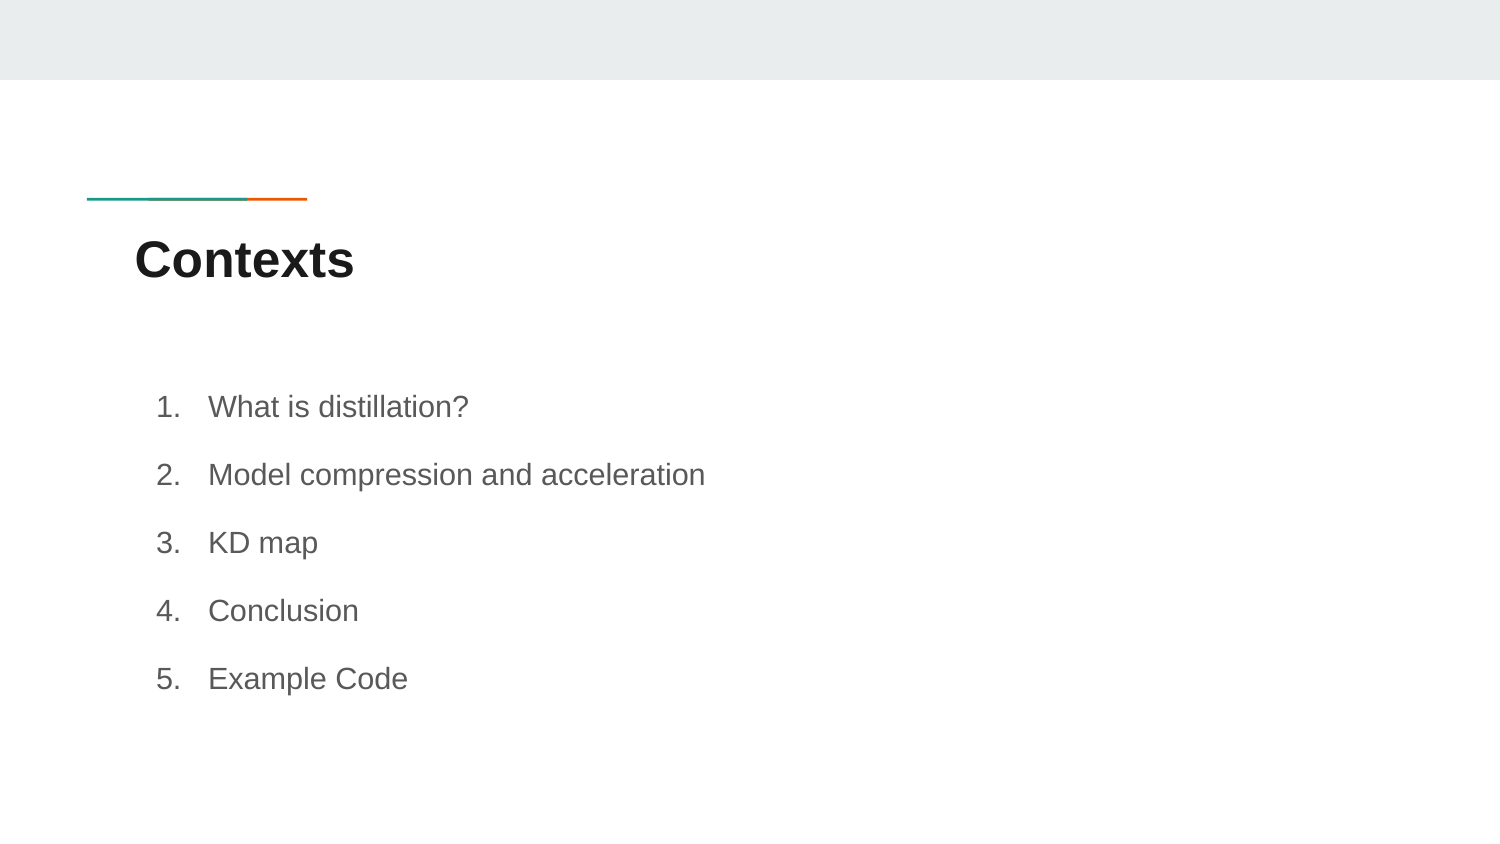

# Contexts
What is distillation?
Model compression and acceleration
KD map
Conclusion
Example Code